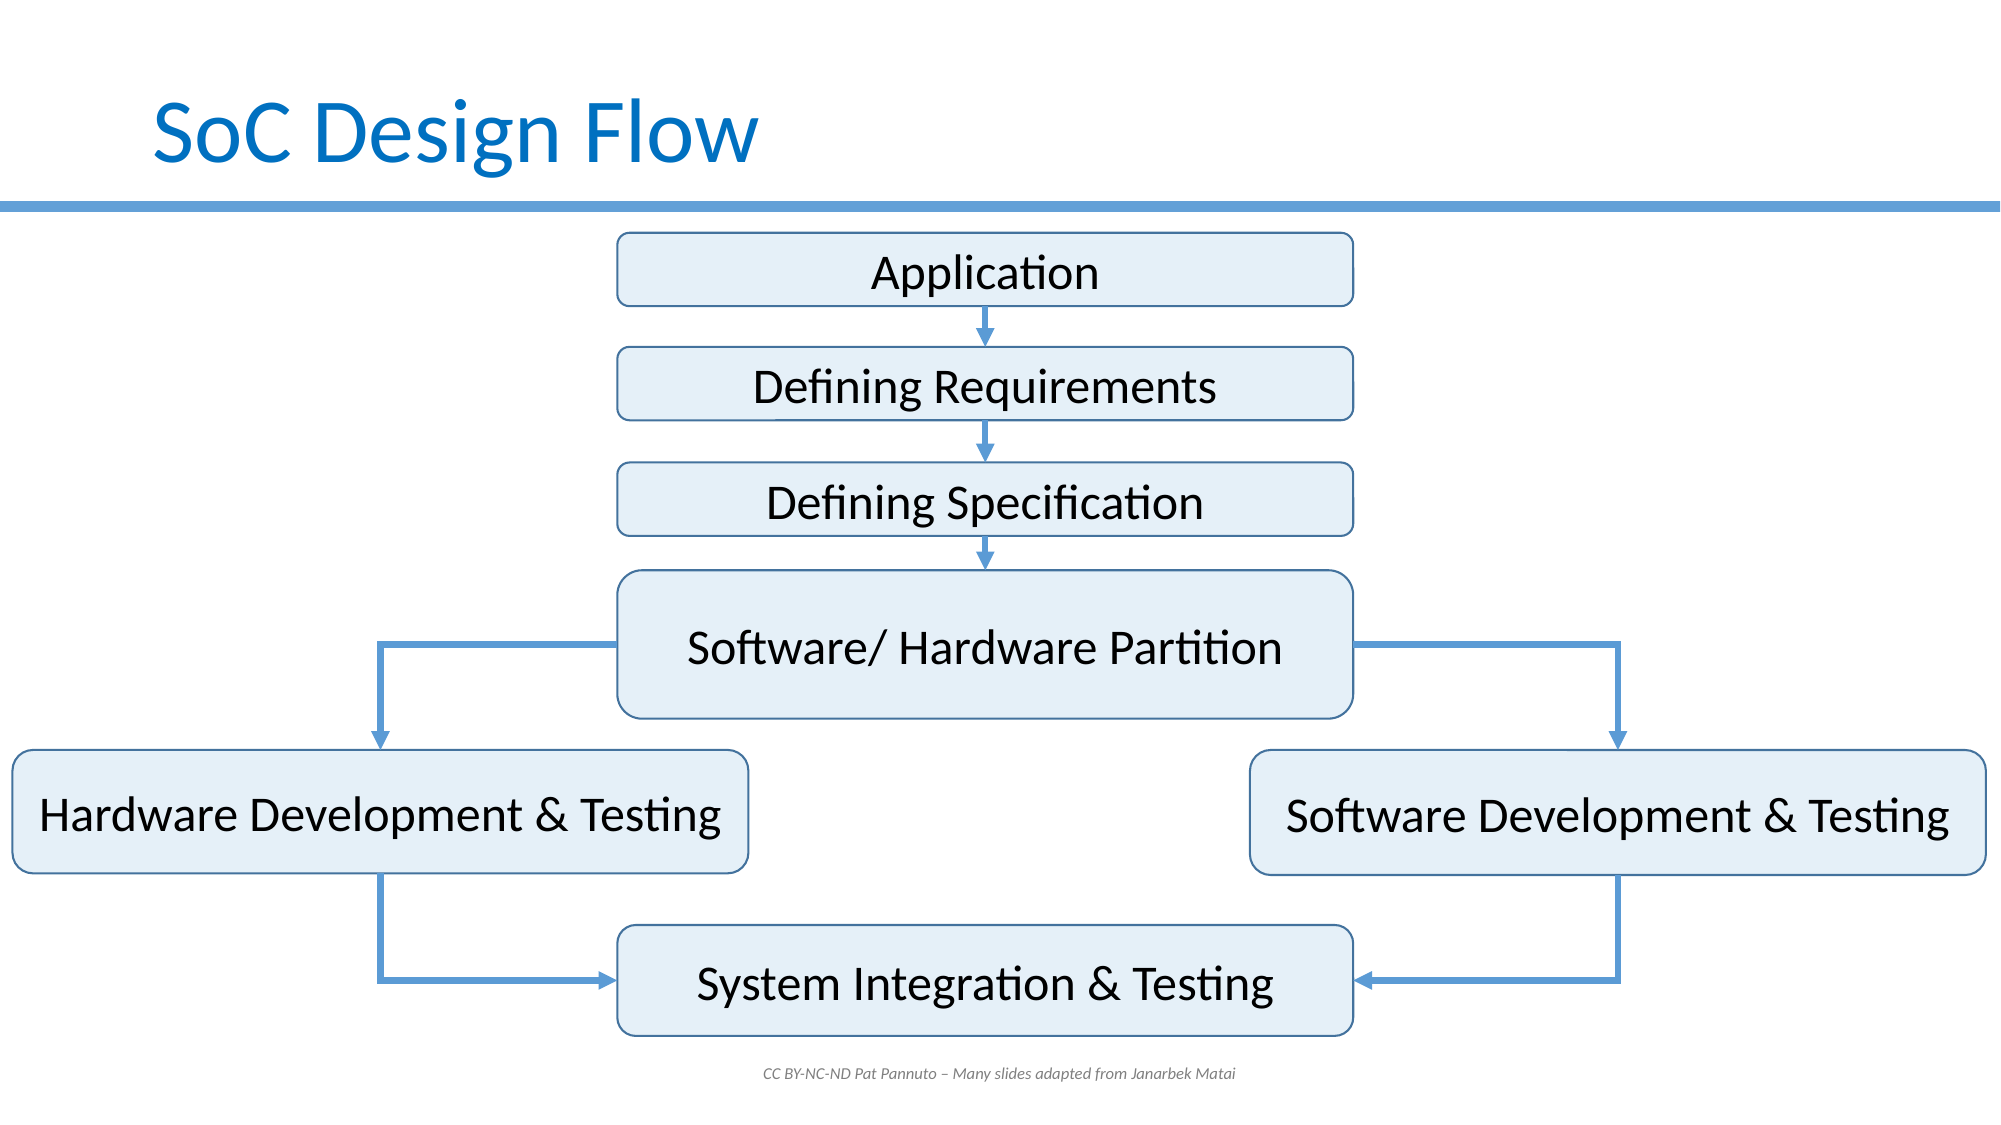

# SoC Design Flow
Application
Defining Requirements
Defining Specification
Software/ Hardware Partition
Hardware Development & Testing
Software Development & Testing
System Integration & Testing
CC BY-NC-ND Pat Pannuto – Many slides adapted from Janarbek Matai